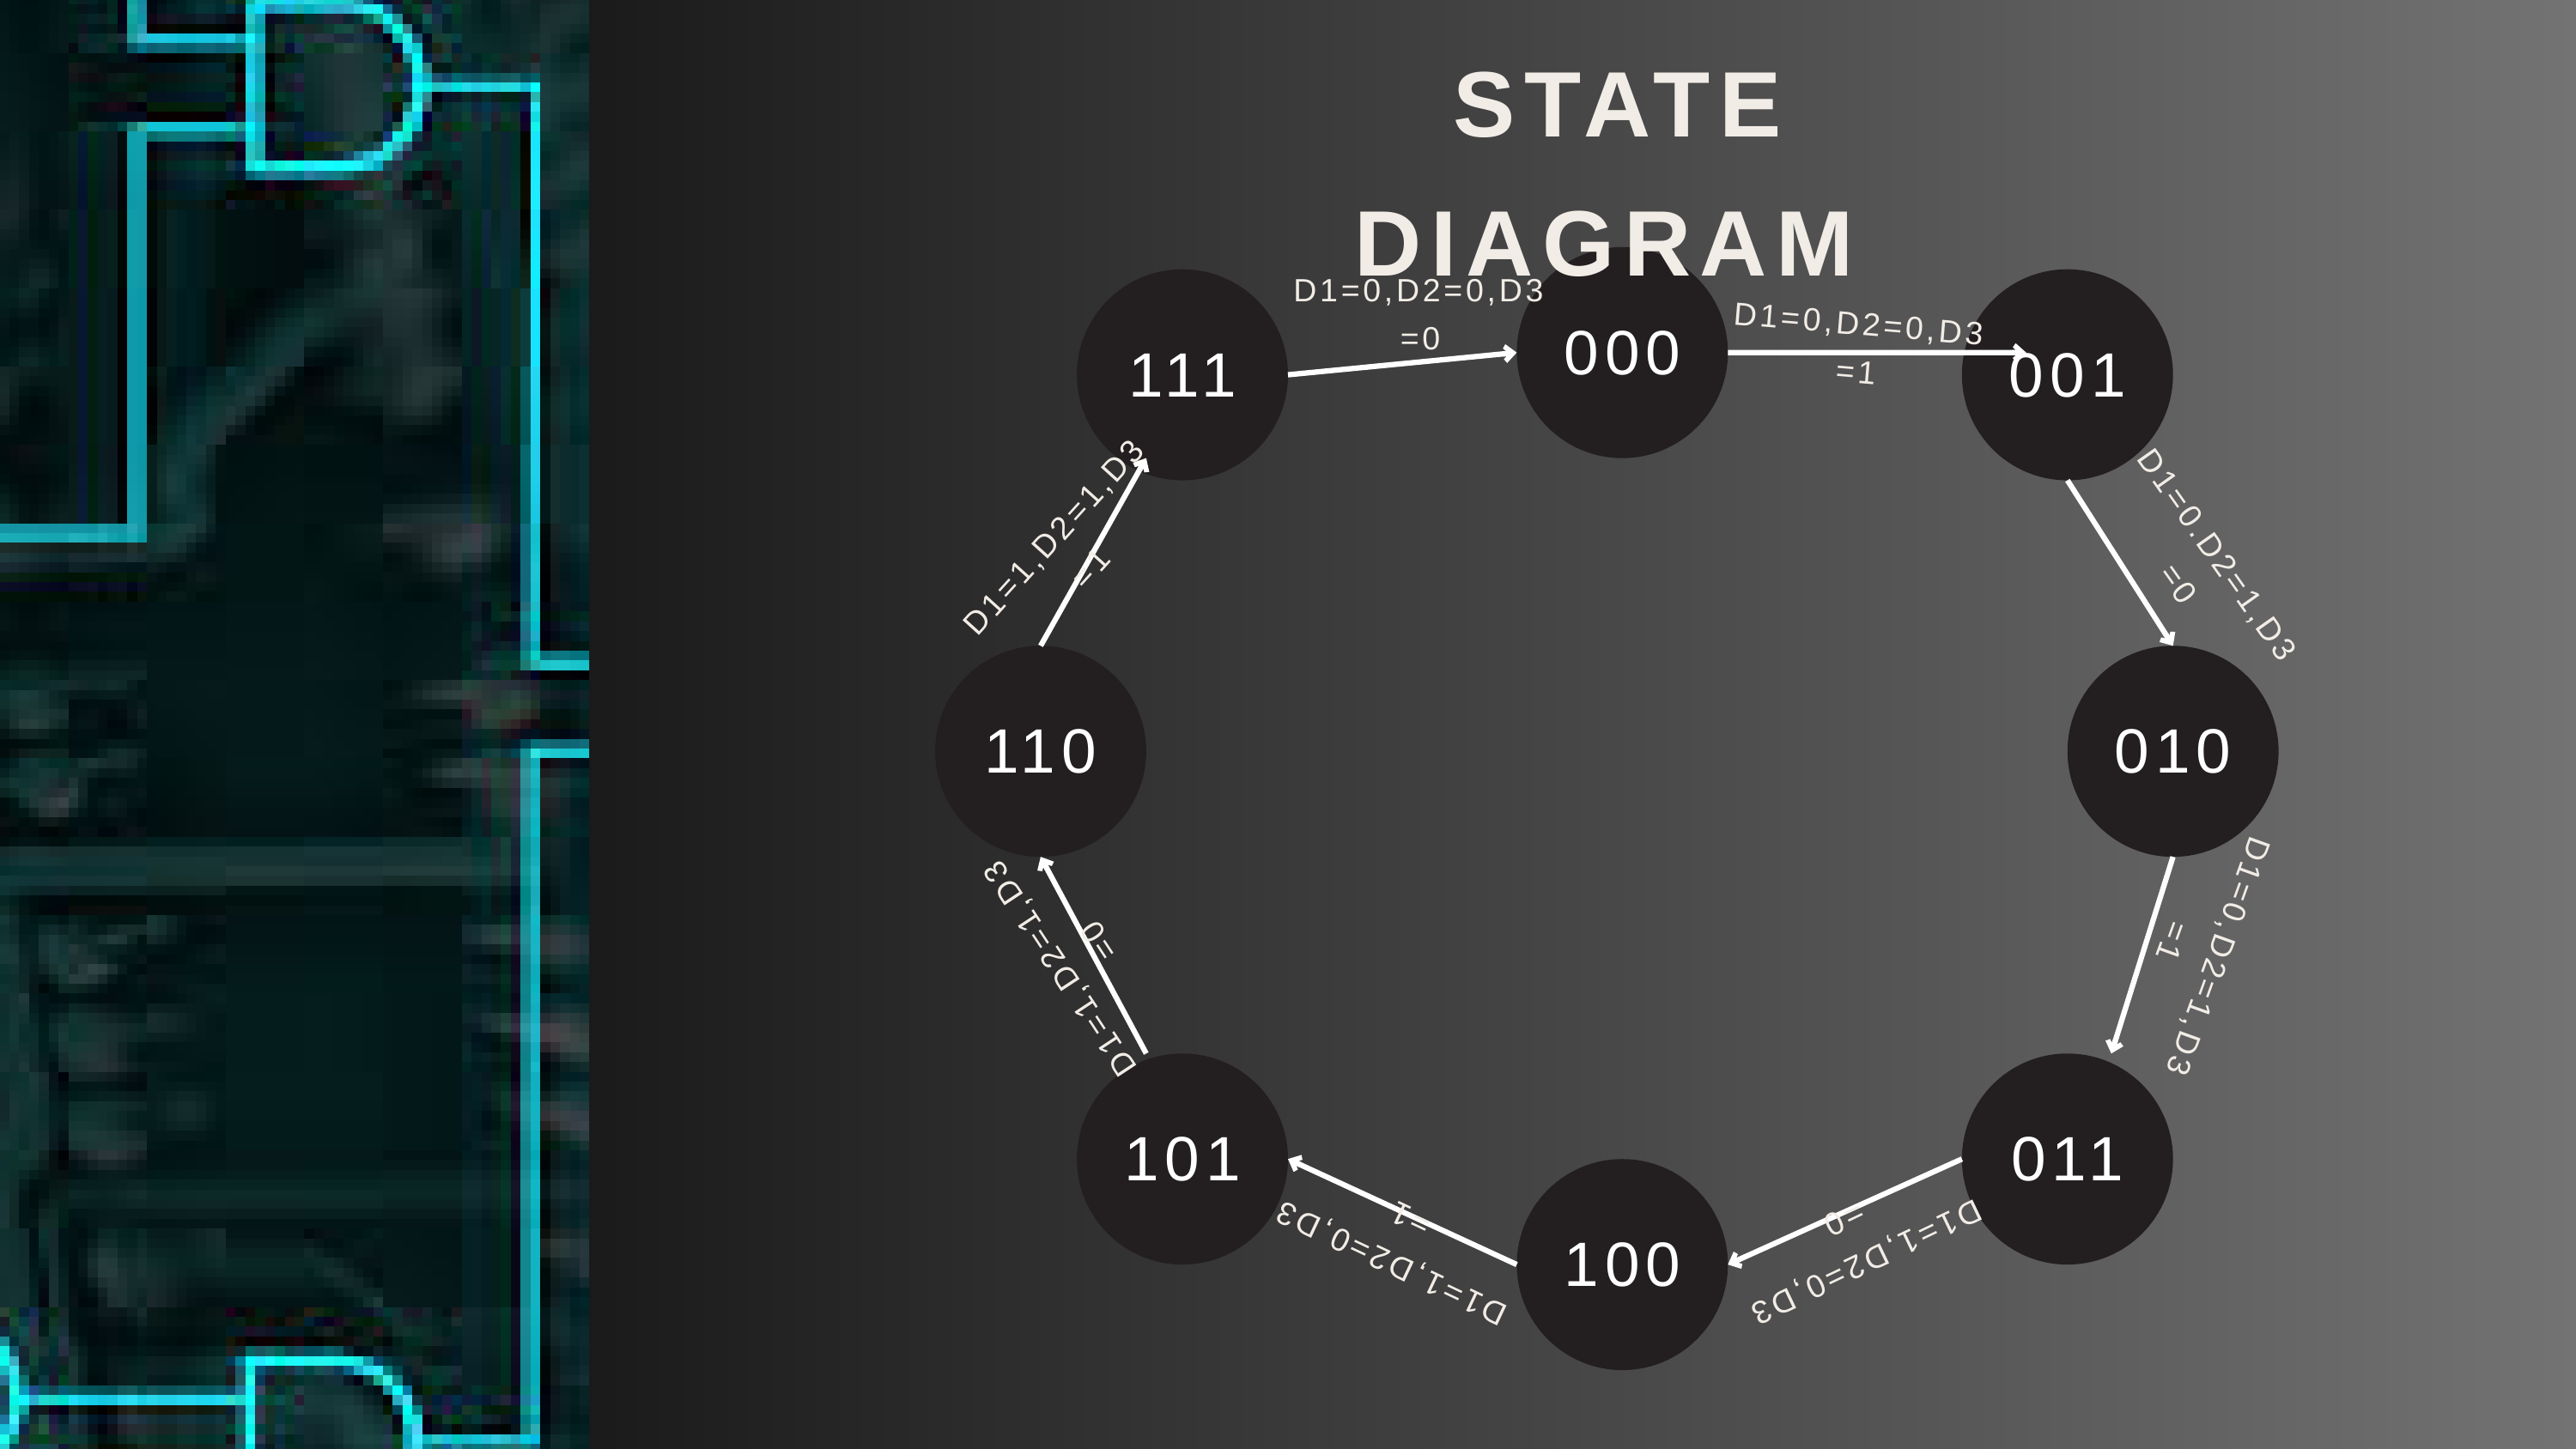

STATE DIAGRAM

000
D1=0,D2=0,D3=0

111

001
D1=0,D2=0,D3=1

D1=1,D2=1,D3=1
D1=0.D2=1,D3=0

110

010

D1=0,D2=1,D3=1
D1=1,D2=1,D3=0

101

011

100

D1=1,D2=0,D3=0
D1=1,D2=0,D3=1